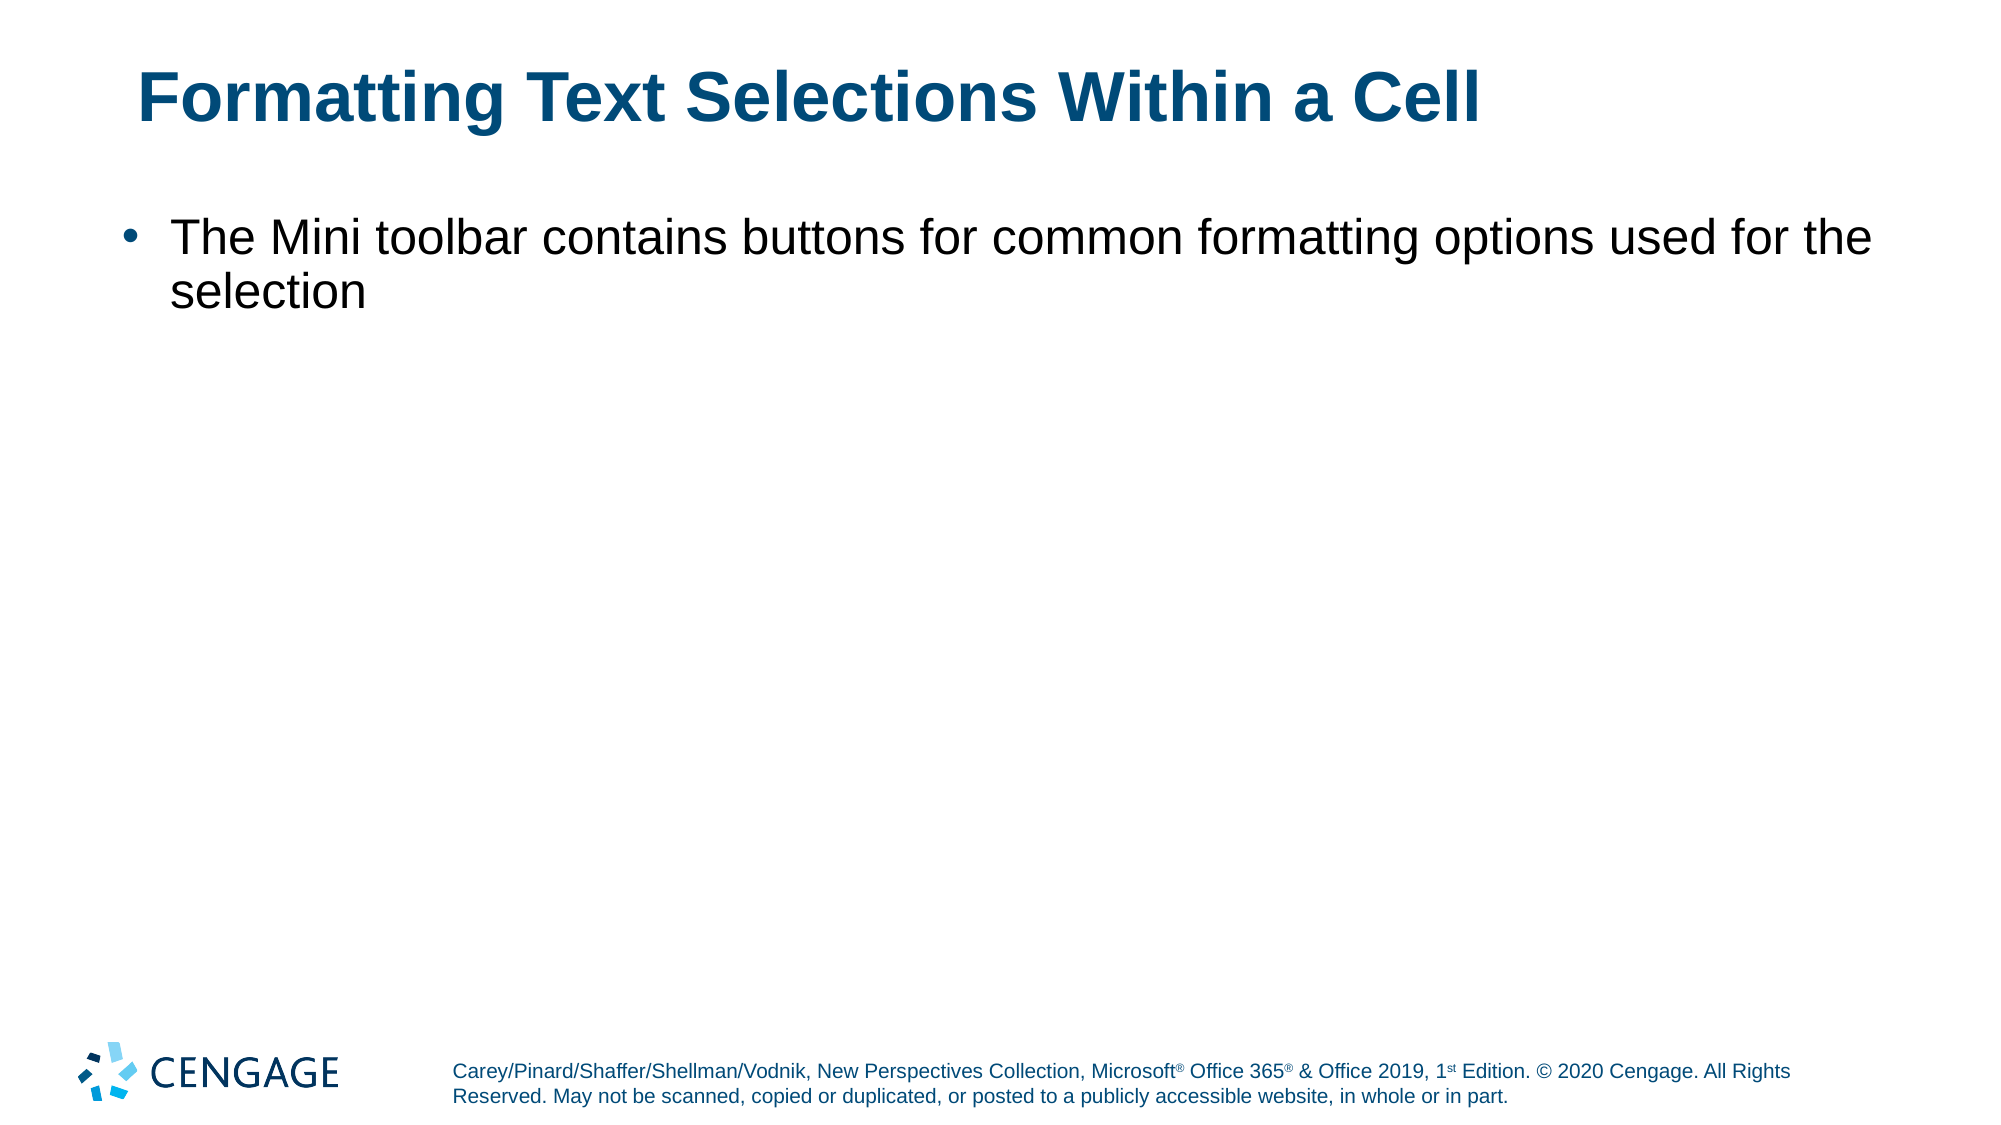

# Formatting Text Selections Within a Cell
The Mini toolbar contains buttons for common formatting options used for the selection